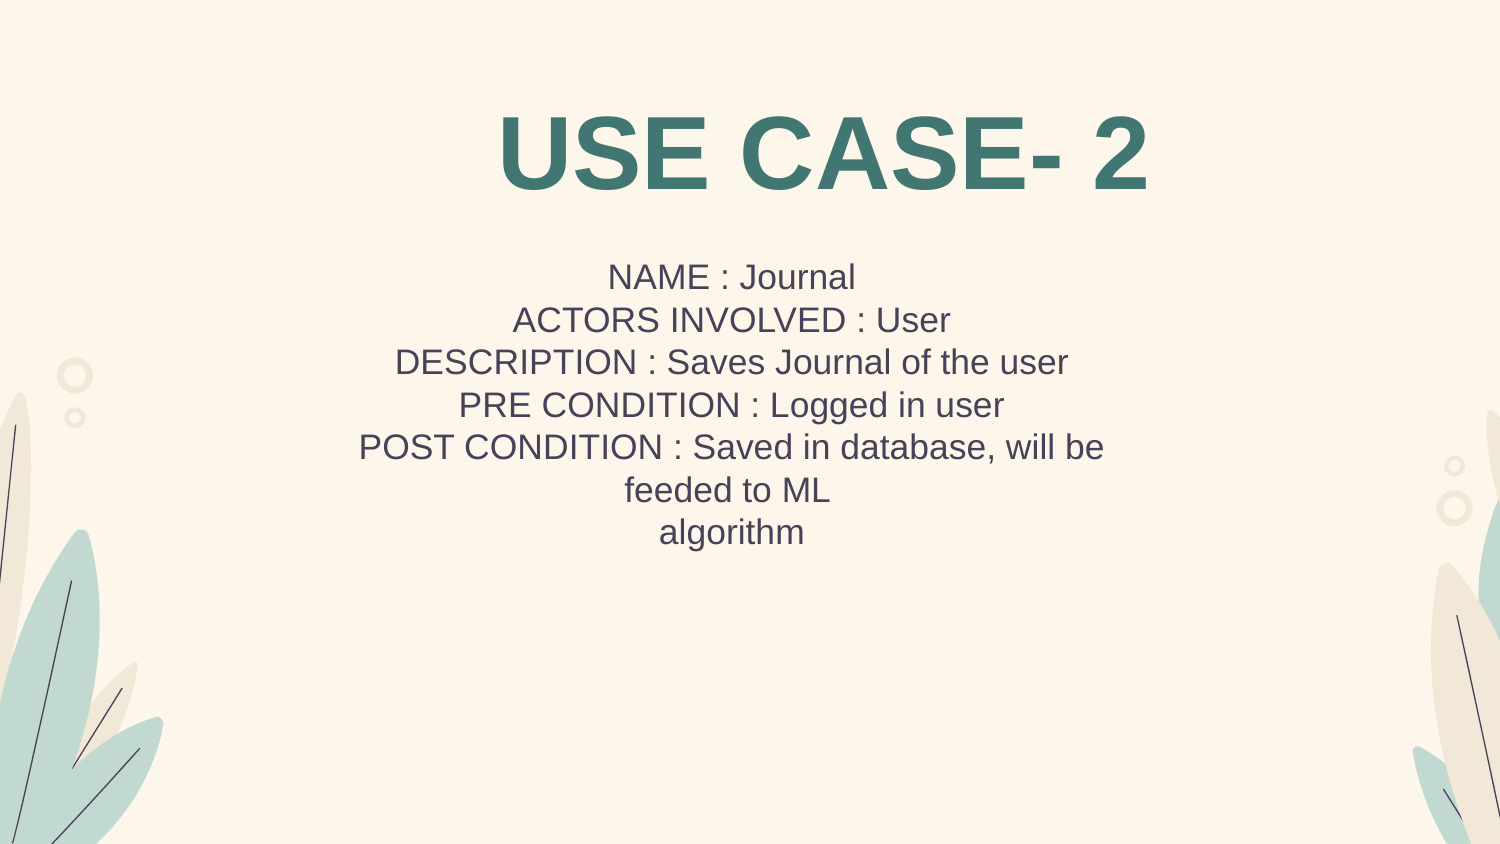

# USE CASE- 2

NAME : Journal
ACTORS INVOLVED : User
DESCRIPTION : Saves Journal of the user
PRE CONDITION : Logged in user
POST CONDITION : Saved in database, will be feeded to ML
algorithm